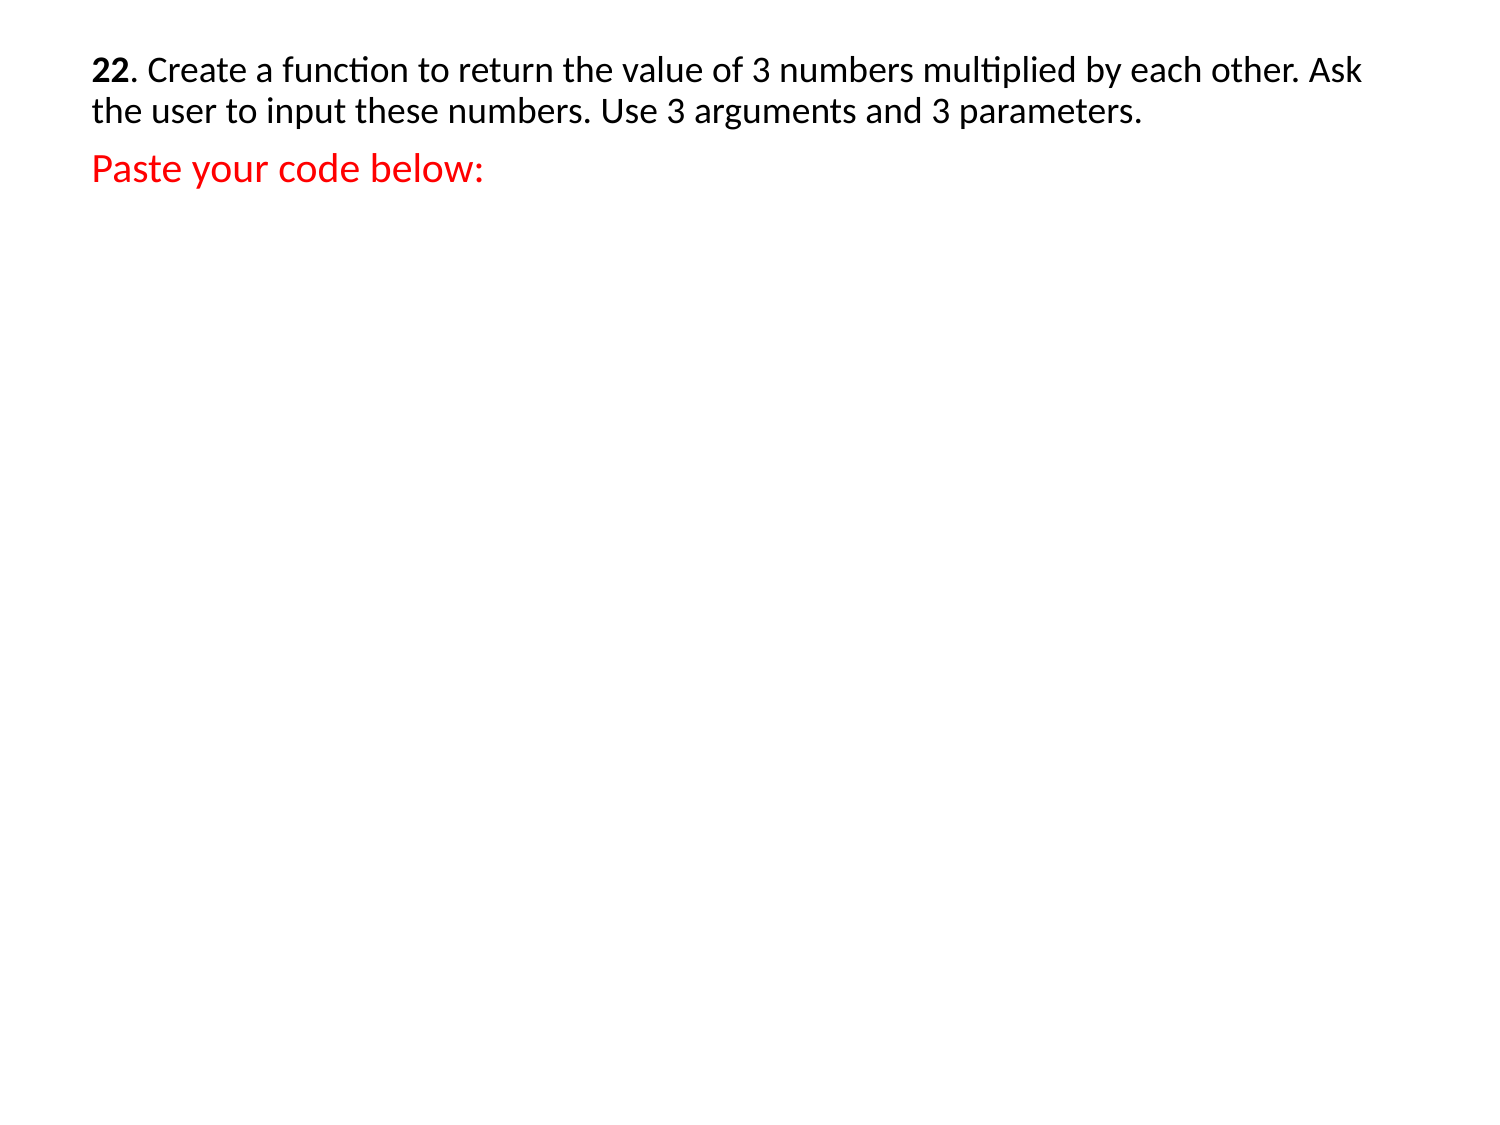

22. Create a function to return the value of 3 numbers multiplied by each other. Ask the user to input these numbers. Use 3 arguments and 3 parameters.
Paste your code below: